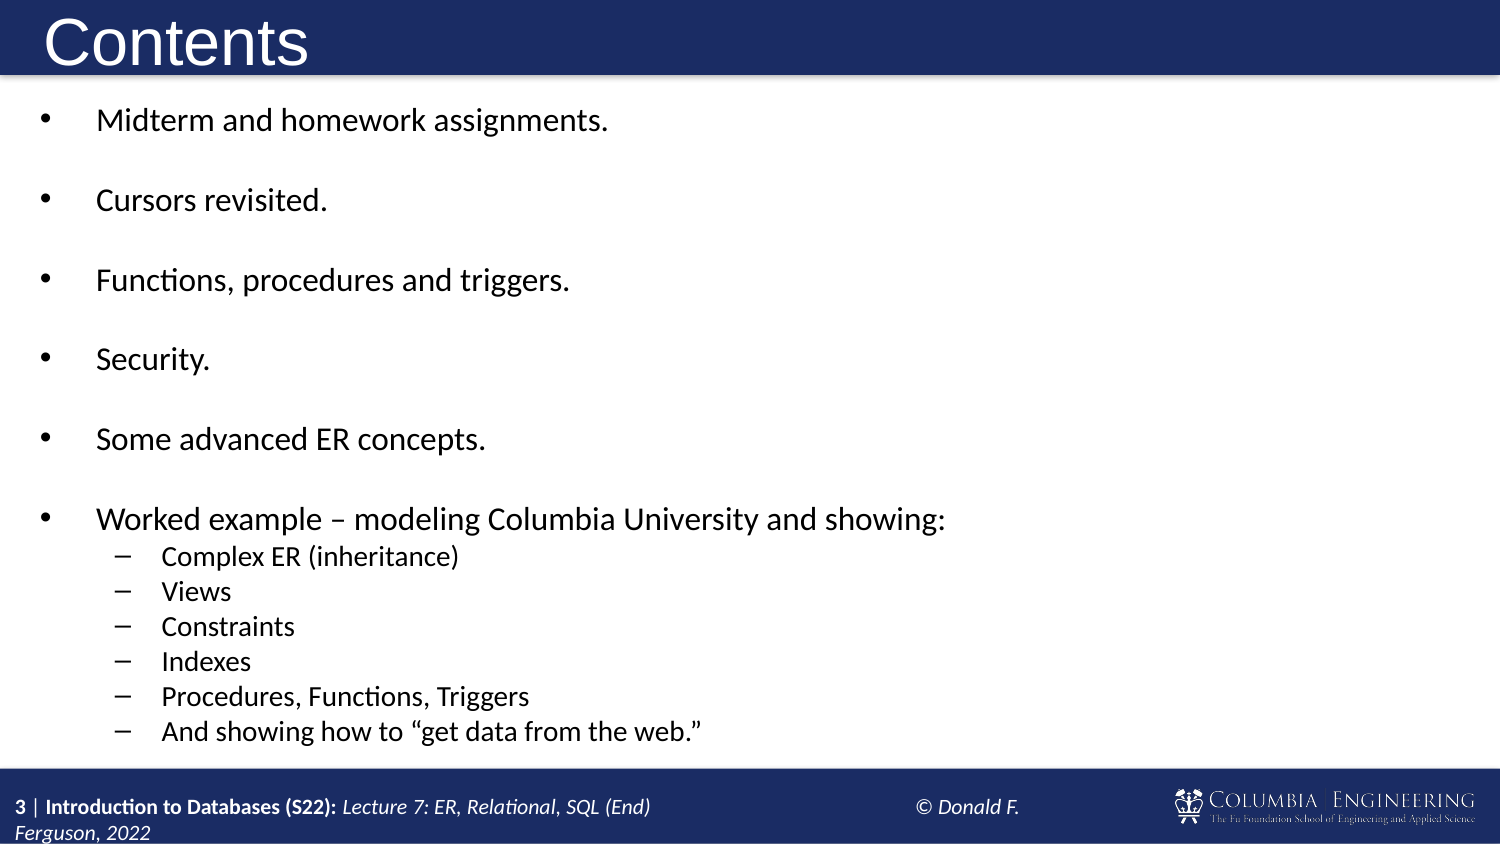

# Contents
Midterm and homework assignments.

Cursors revisited.

Functions, procedures and triggers.
Security.

Some advanced ER concepts.

Worked example – modeling Columbia University and showing:
Complex ER (inheritance)
Views
Constraints
Indexes
Procedures, Functions, Triggers
And showing how to “get data from the web.”